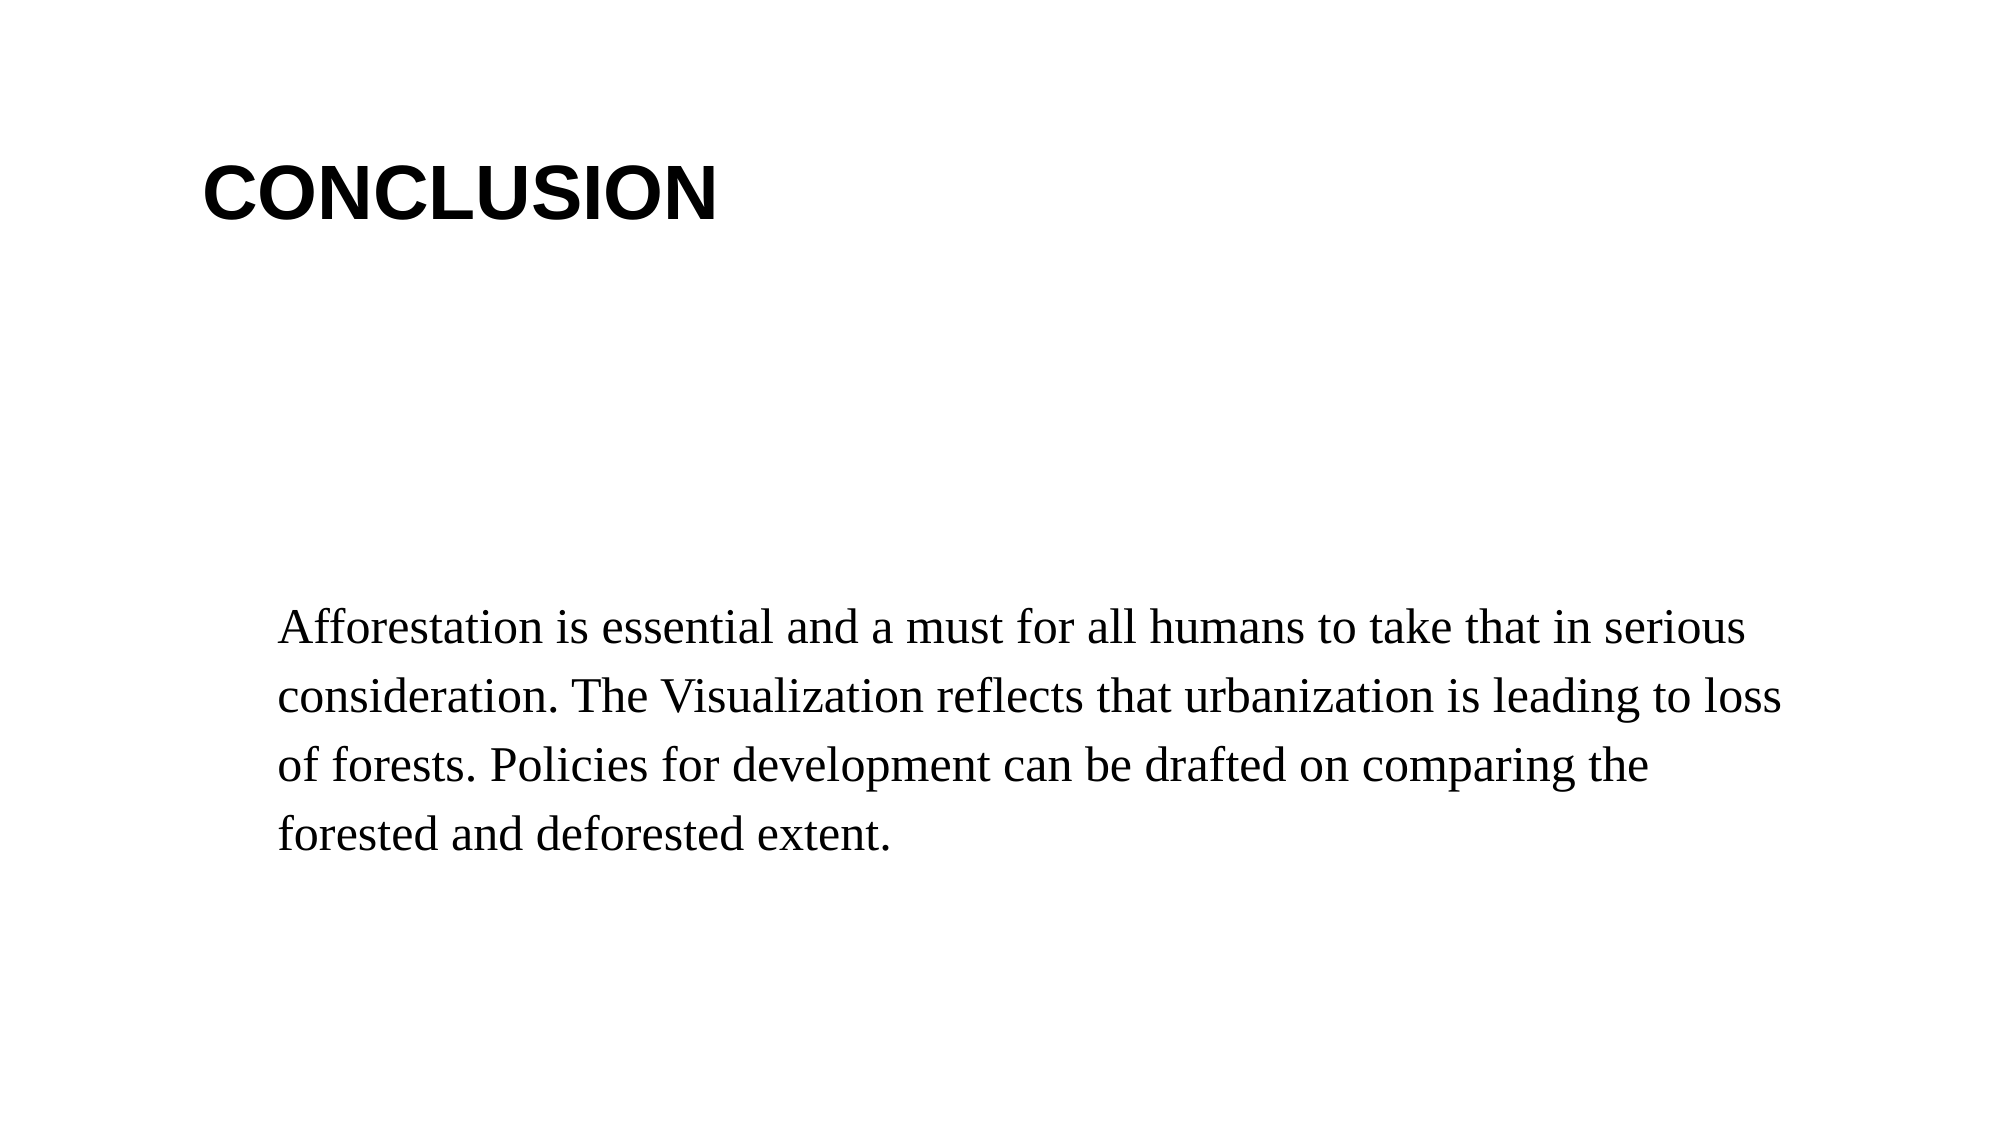

# CONCLUSION

Afforestation is essential and a must for all humans to take that in serious consideration. The Visualization reflects that urbanization is leading to loss of forests. Policies for development can be drafted on comparing the forested and deforested extent.